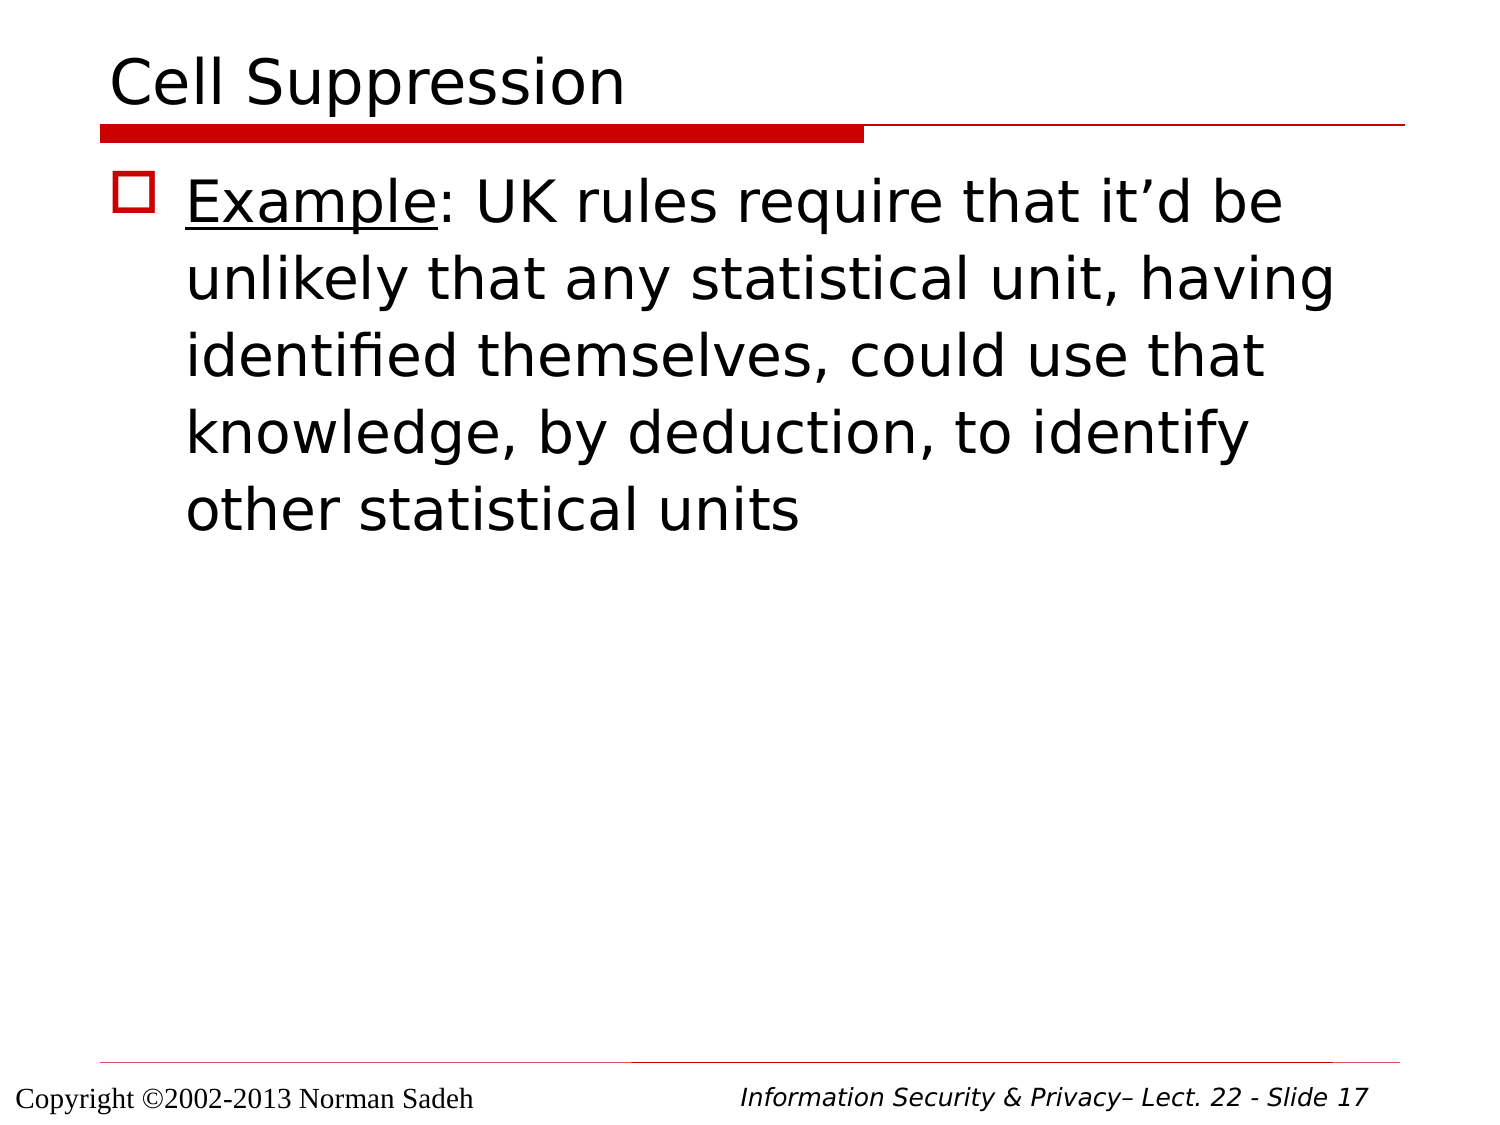

# Cell Suppression
Example: UK rules require that it’d be unlikely that any statistical unit, having identified themselves, could use that knowledge, by deduction, to identify other statistical units